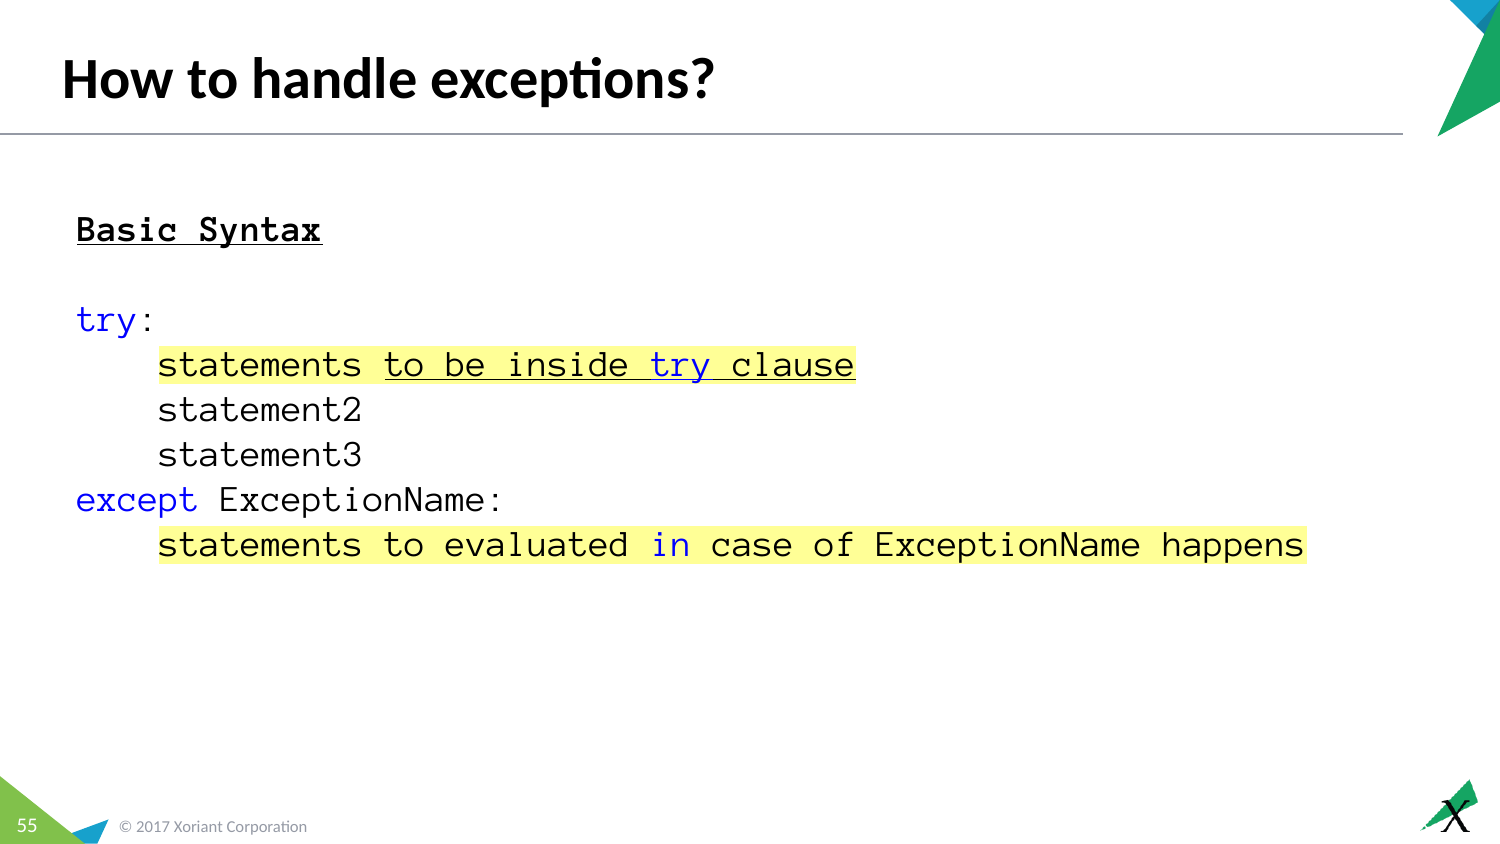

# How to handle exceptions?
Basic Syntax

try:
    statements to be inside try clause
    statement2
    statement3
except ExceptionName:
    statements to evaluated in case of ExceptionName happens